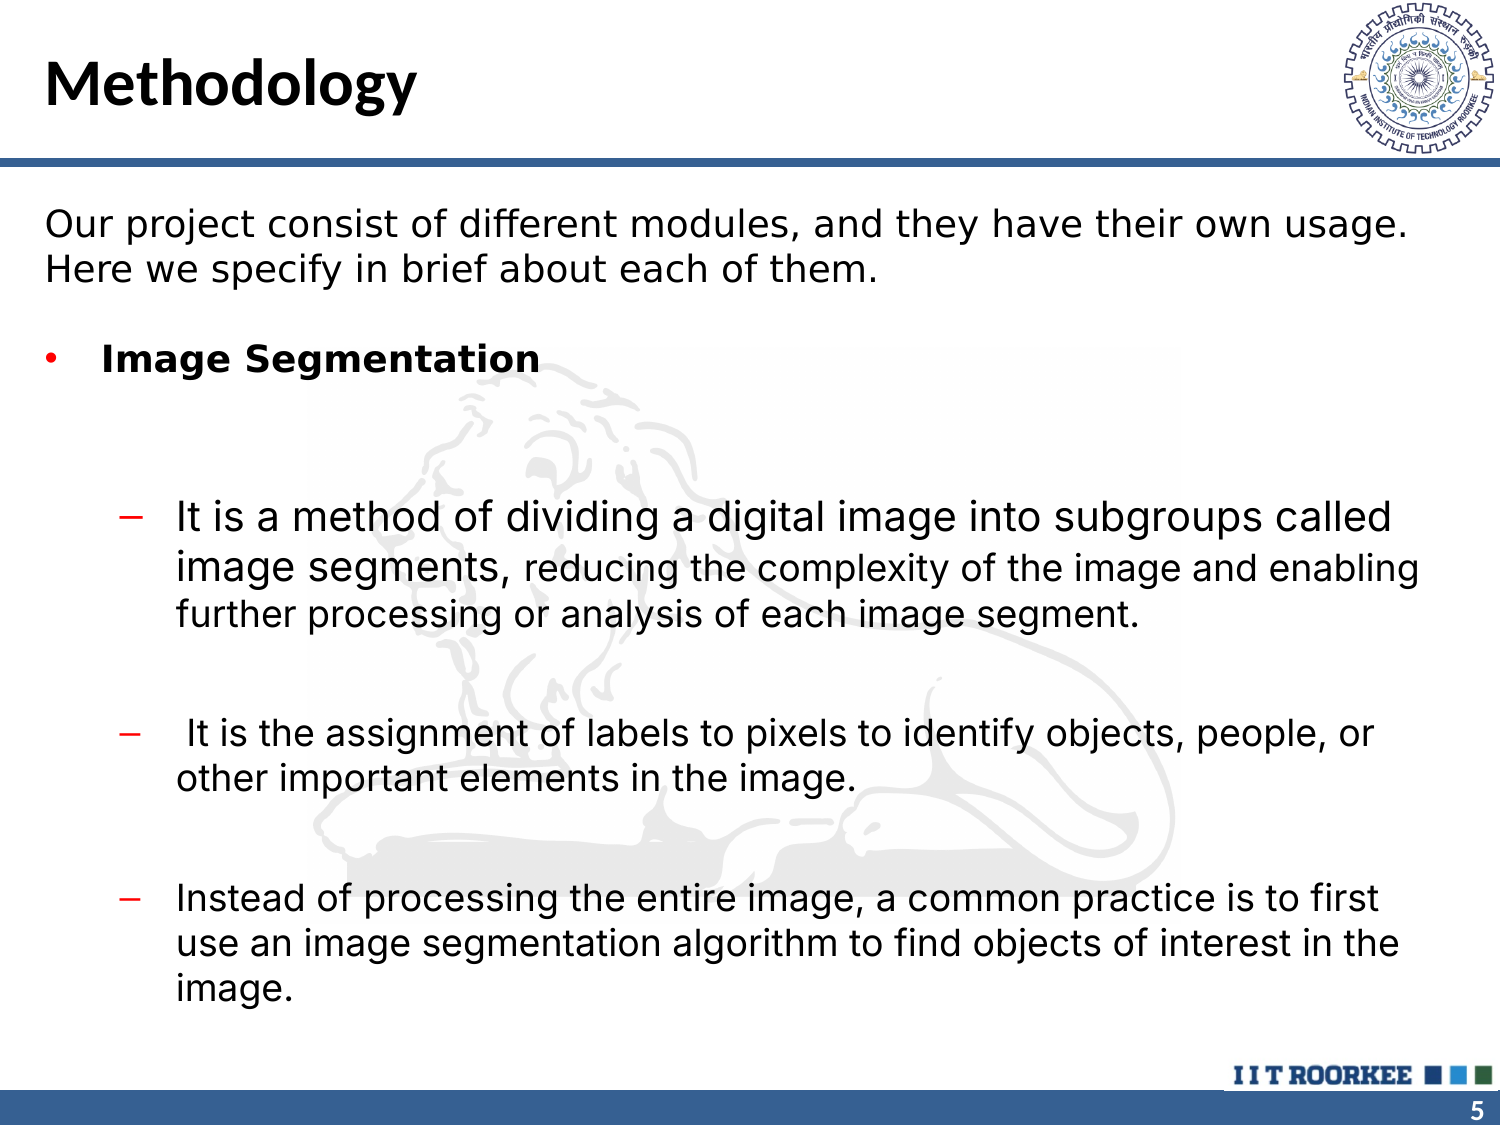

# Methodology
Our project consist of different modules, and they have their own usage. Here we specify in brief about each of them.

Image Segmentation

It is a method of dividing a digital image into subgroups called image segments, reducing the complexity of the image and enabling further processing or analysis of each image segment.

 It is the assignment of labels to pixels to identify objects, people, or other important elements in the image.

Instead of processing the entire image, a common practice is to first use an image segmentation algorithm to find objects of interest in the image.